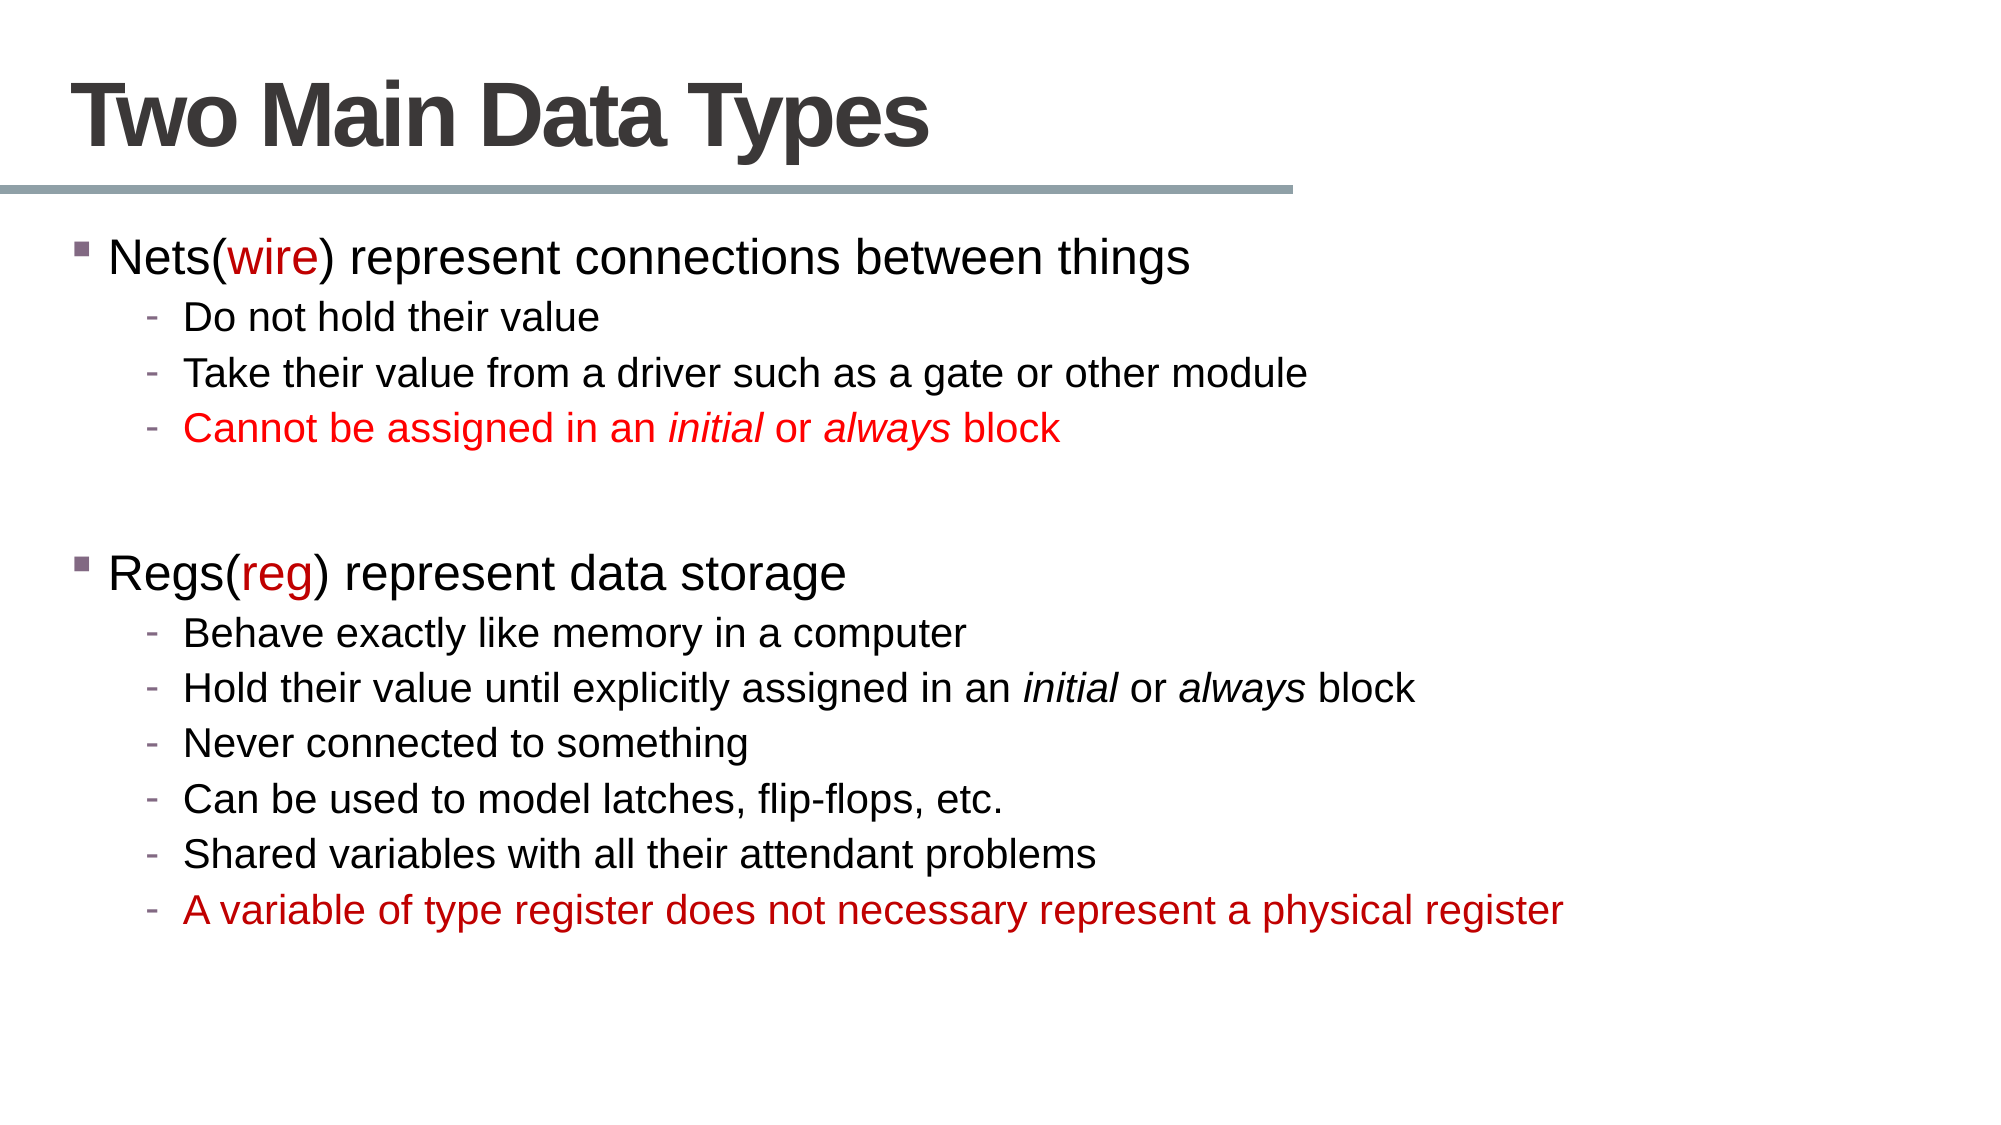

# Two Main Data Types

Nets(wire) represent connections between things
Do not hold their value
Take their value from a driver such as a gate or other module
Cannot be assigned in an initial or always block

Regs(reg) represent data storage
Behave exactly like memory in a computer
Hold their value until explicitly assigned in an initial or always block
Never connected to something
Can be used to model latches, flip-flops, etc.
Shared variables with all their attendant problems
A variable of type register does not necessary represent a physical register